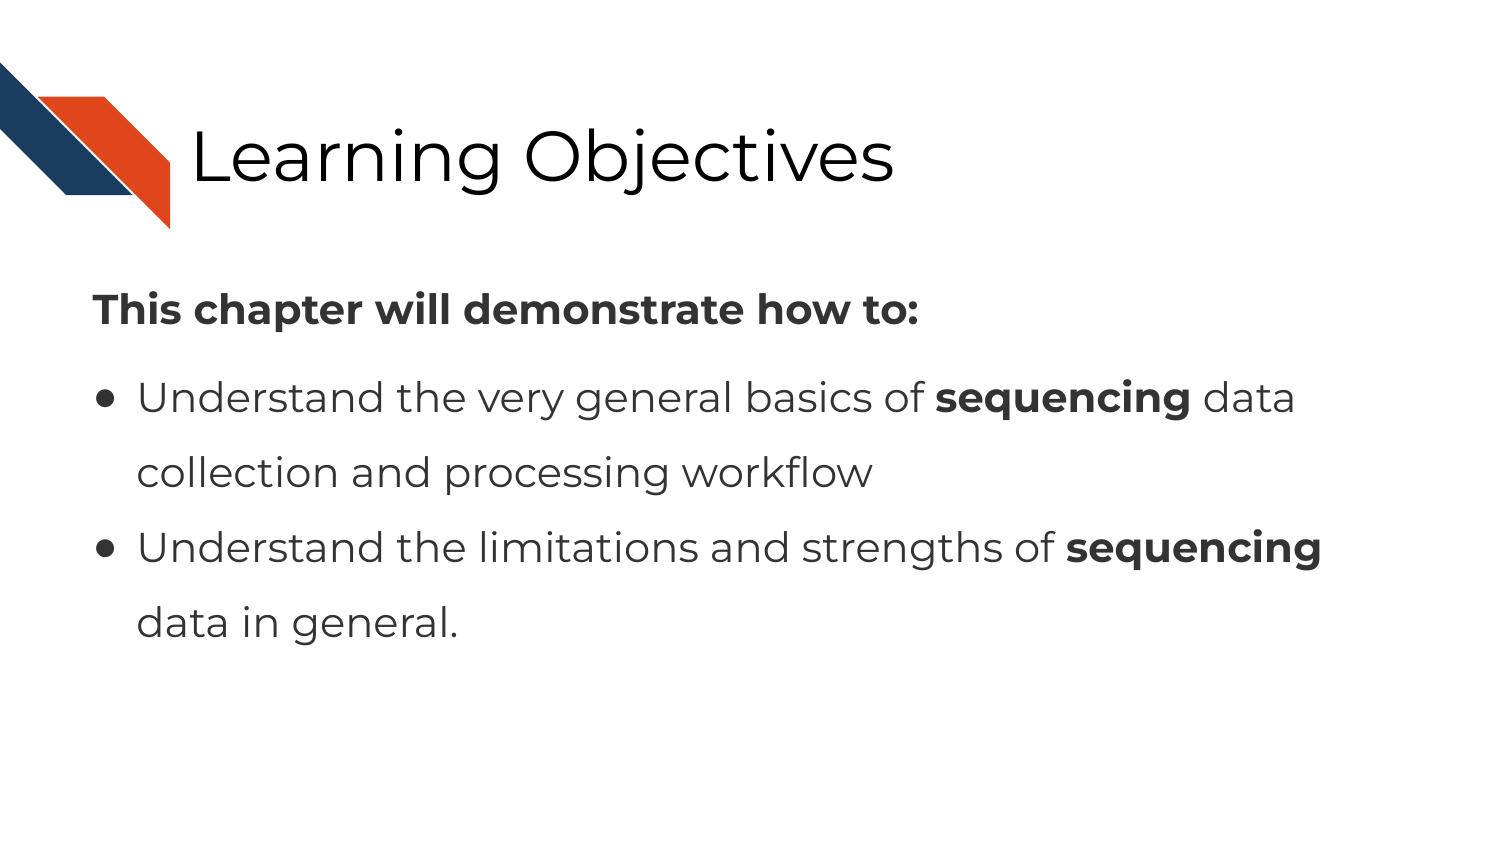

# Learning Objectives
This chapter will demonstrate how to:
Understand the very general basics of sequencing data collection and processing workflow
Understand the limitations and strengths of sequencing data in general.